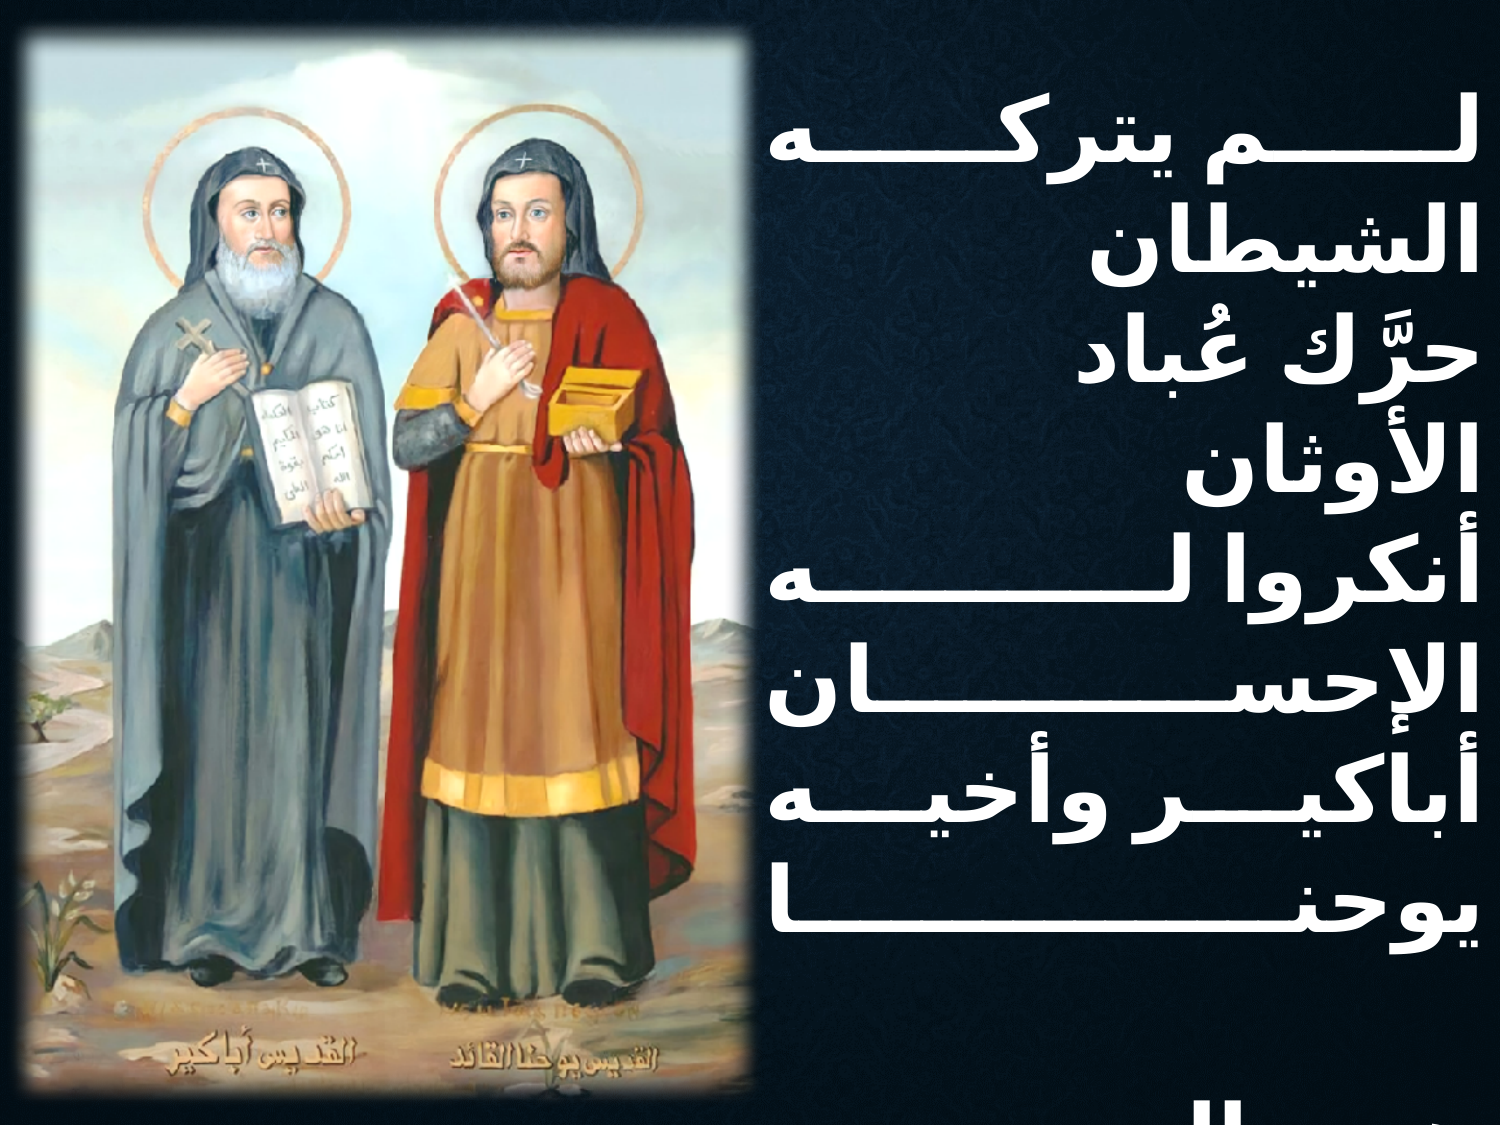

لم يتركه الشيطان
حرَّك عُباد الأوثان
أنكروا له الإحسان
أباكير وأخيه يوحنا
هرب إلى الصحراء
تقرَّب للسماء
إلى ينبوع الشفاء
أباكير وأخيه يوحنا